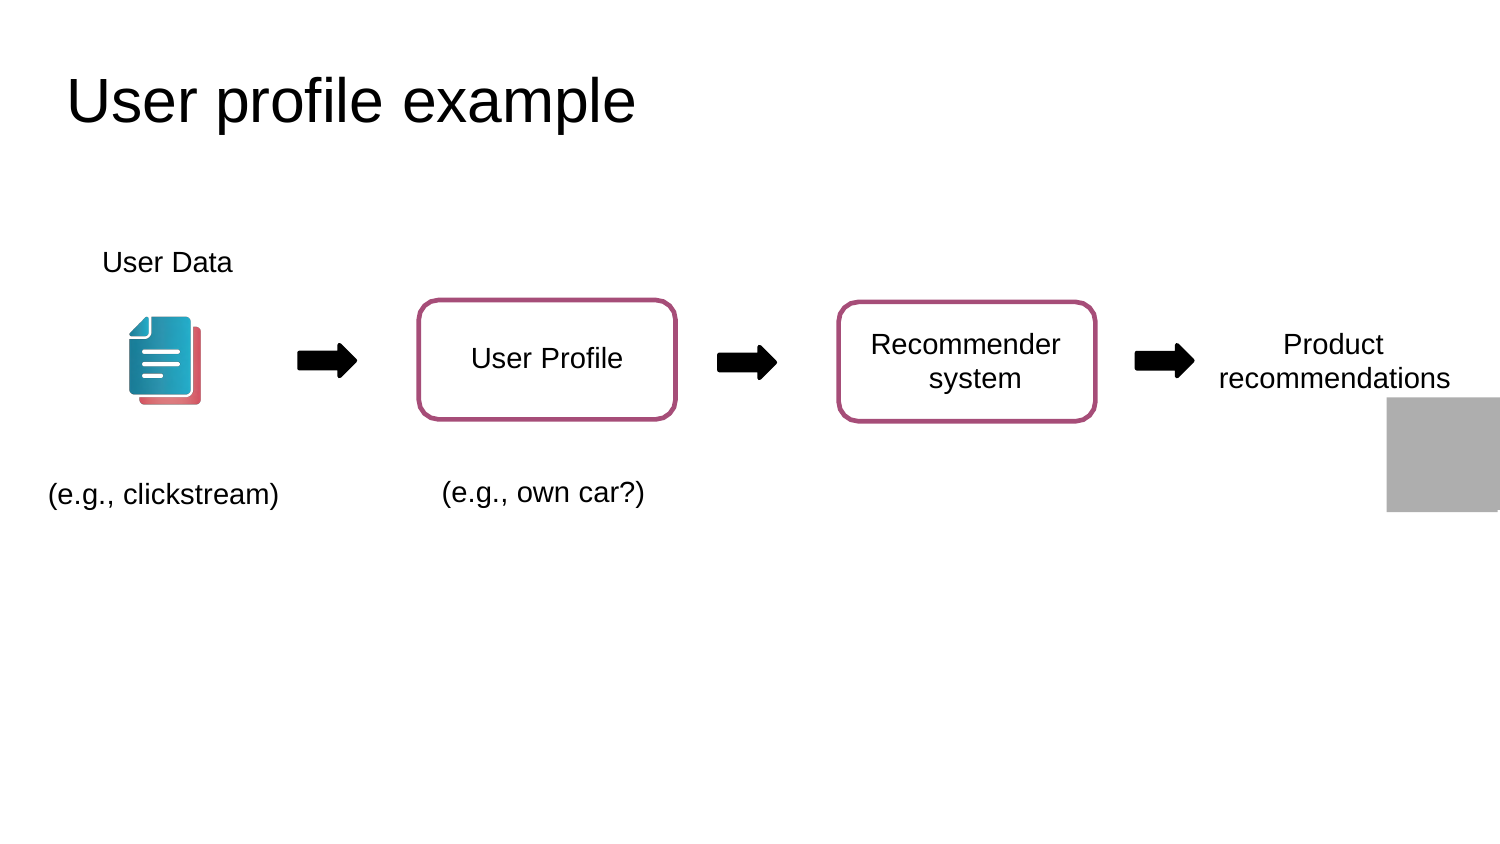

User profile example
User Data

Recommender  system
Product  recommendations
User Profile

(e.g., own car?)
(e.g., clickstream)